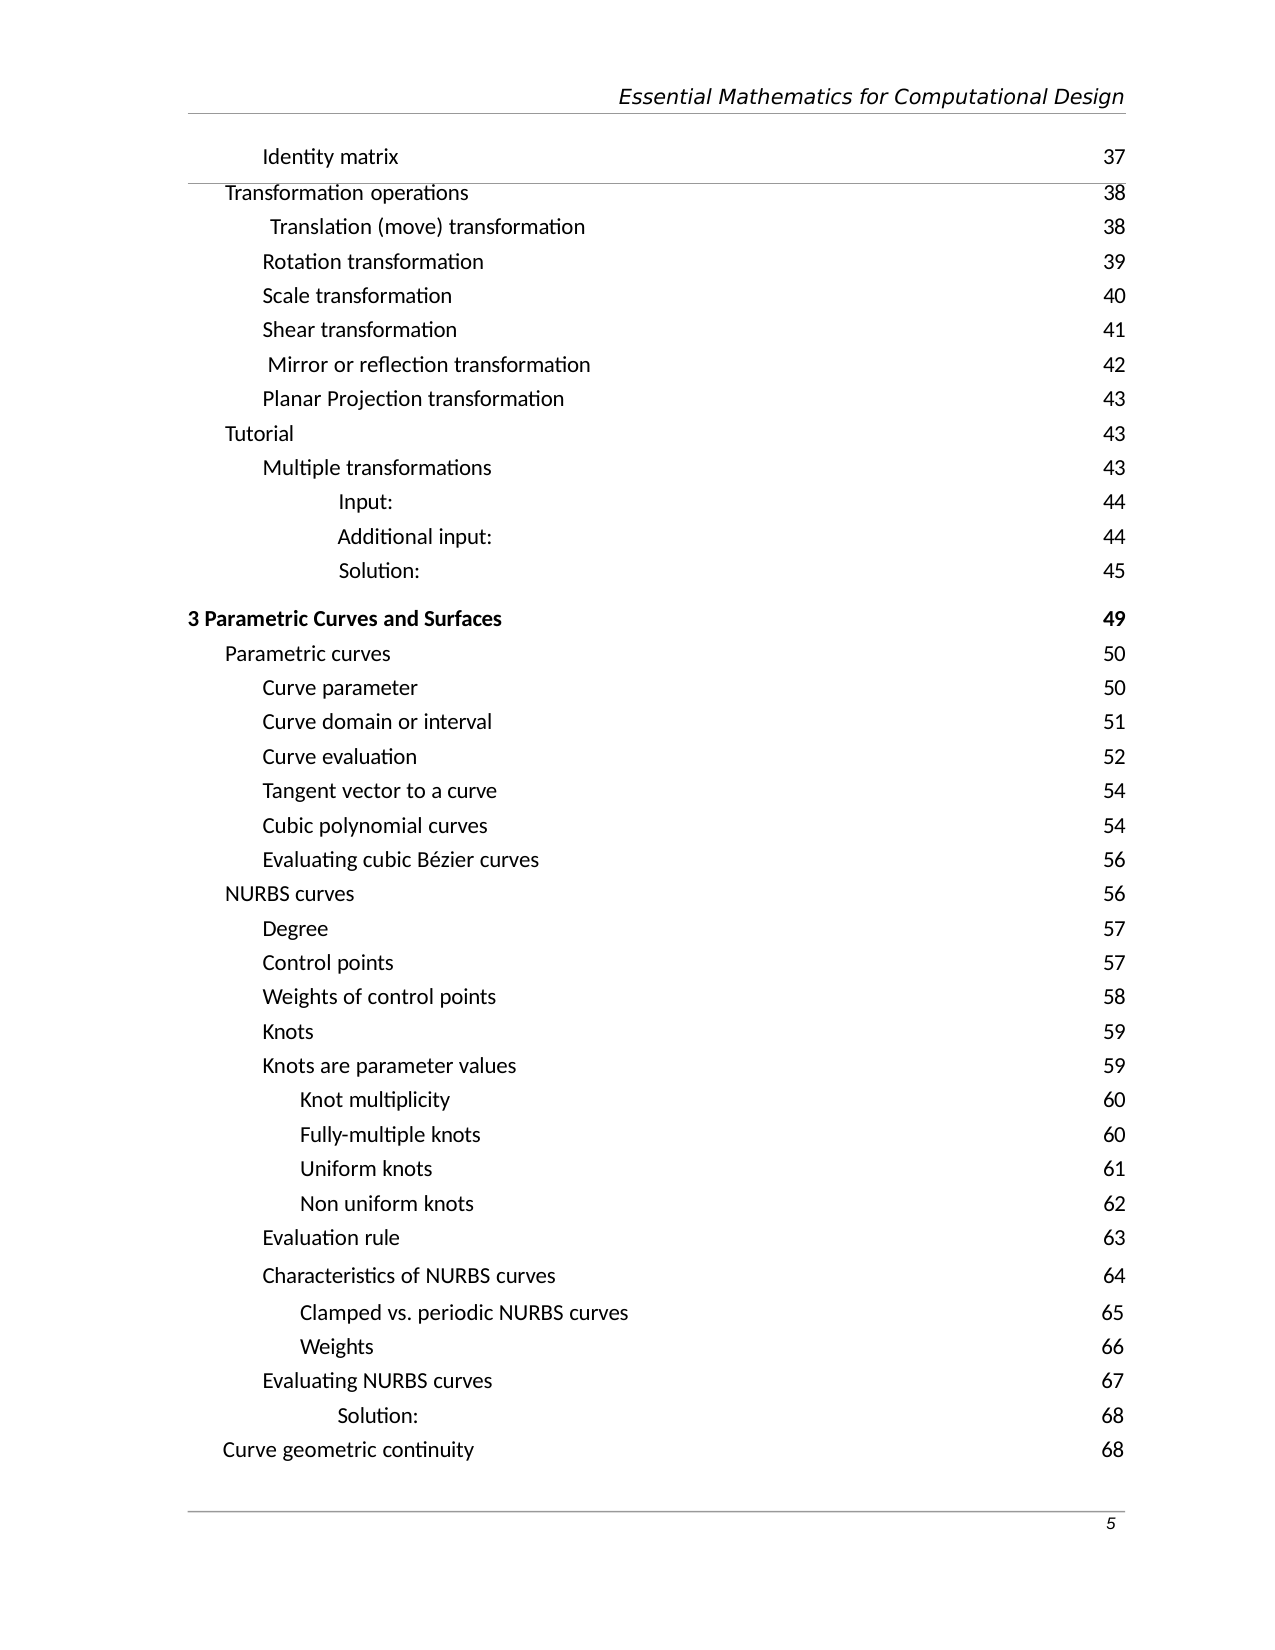

|  | Essential Mathematics for Computational Design |
| --- | --- |
| Identity matrix | 37 |
| Transformation operations | 38 |
| Translation (move) transformation | 38 |
| Rotation transformation | 39 |
| Scale transformation | 40 |
| Shear transformation | 41 |
| Mirror or reflection transformation | 42 |
| Planar Projection transformation | 43 |
| Tutorial | 43 |
| Multiple transformations | 43 |
| Input: | 44 |
| Additional input: | 44 |
| Solution: | 45 |
| 3 Parametric Curves and Surfaces | 49 |
| Parametric curves | 50 |
| Curve parameter | 50 |
| Curve domain or interval | 51 |
| Curve evaluation | 52 |
| Tangent vector to a curve | 54 |
| Cubic polynomial curves | 54 |
| Evaluating cubic Bézier curves | 56 |
| NURBS curves | 56 |
| Degree | 57 |
| Control points | 57 |
| Weights of control points | 58 |
| Knots | 59 |
| Knots are parameter values | 59 |
| Knot multiplicity | 60 |
| Fully-multiple knots | 60 |
| Uniform knots | 61 |
| Non uniform knots | 62 |
| Evaluation rule | 63 |
| Characteristics of NURBS curves | 64 |
Clamped vs. periodic NURBS curves Weights
Evaluating NURBS curves Solution:
Curve geometric continuity
65
66
67
68
68

5